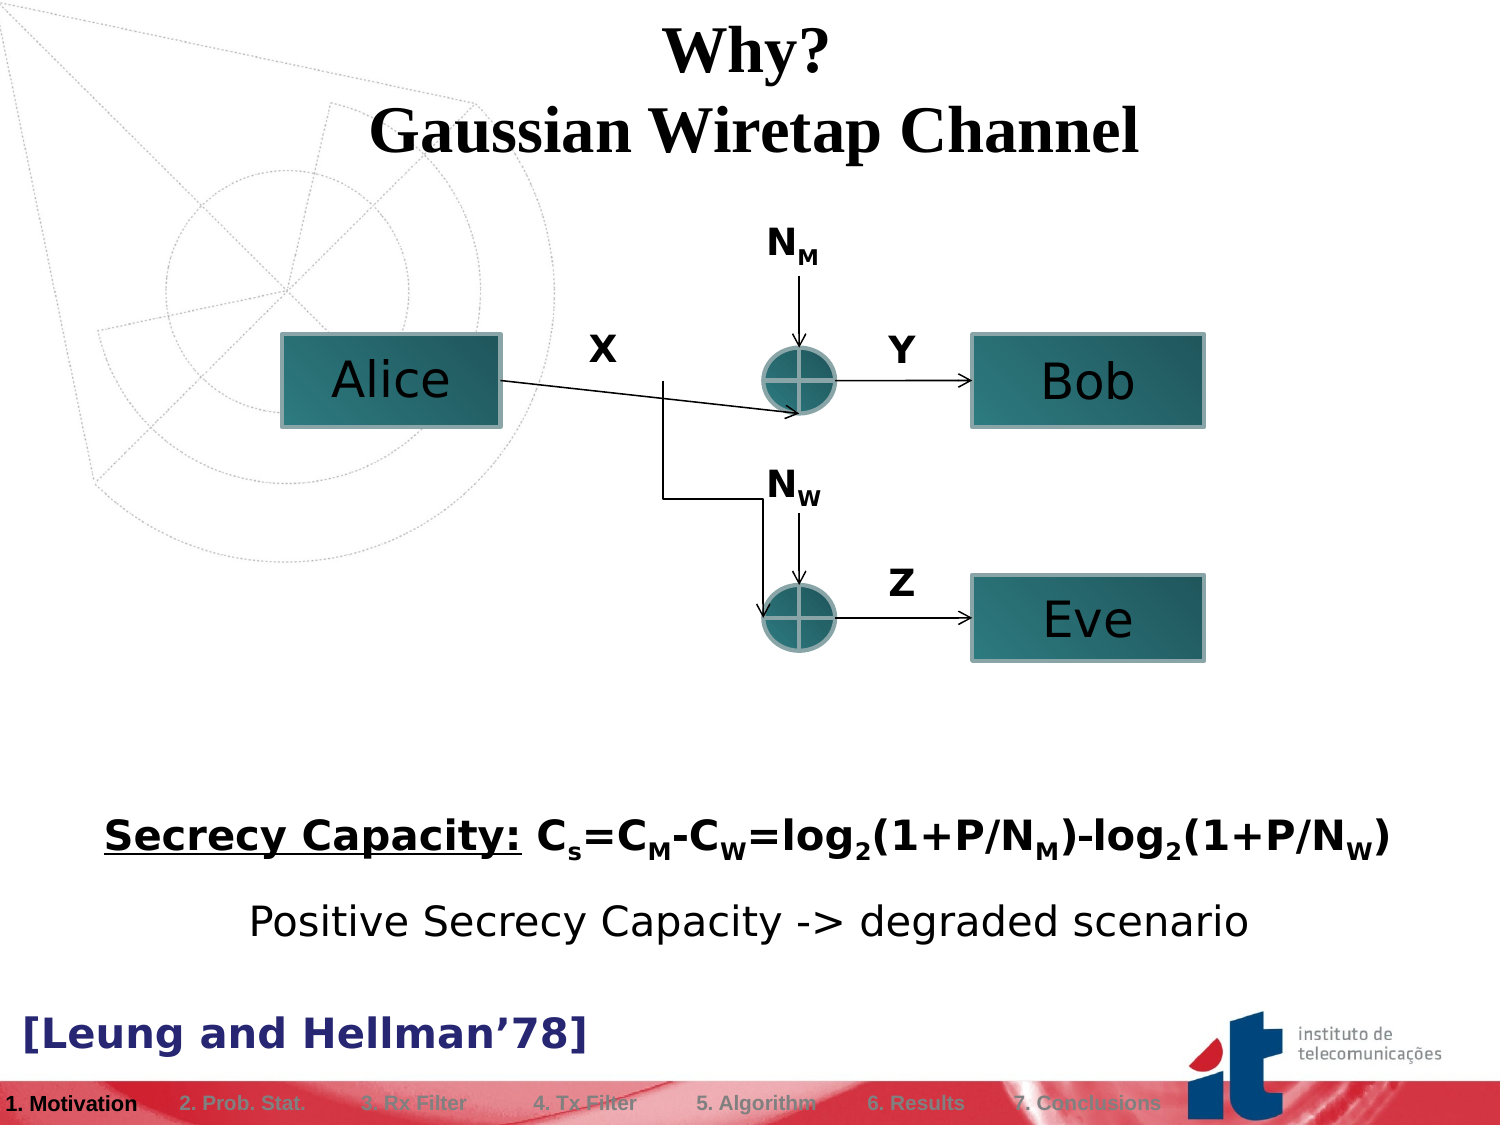

Why?
Gaussian Wiretap Channel
NM
X
Y

Alice
Bob

NW
Z

Eve

Secrecy Capacity: Cs=CM-CW=log2(1+P/NM)−log2(1+P/NW)
Positive Secrecy Capacity -> degraded scenario
[Leung and Hellman’78]
| 1. Motivation | 2. Prob. Stat. | 3. Rx Filter | 4. Tx Filter | 5. Algorithm | 6. Results | 7. Conclusions |
| --- | --- | --- | --- | --- | --- | --- |